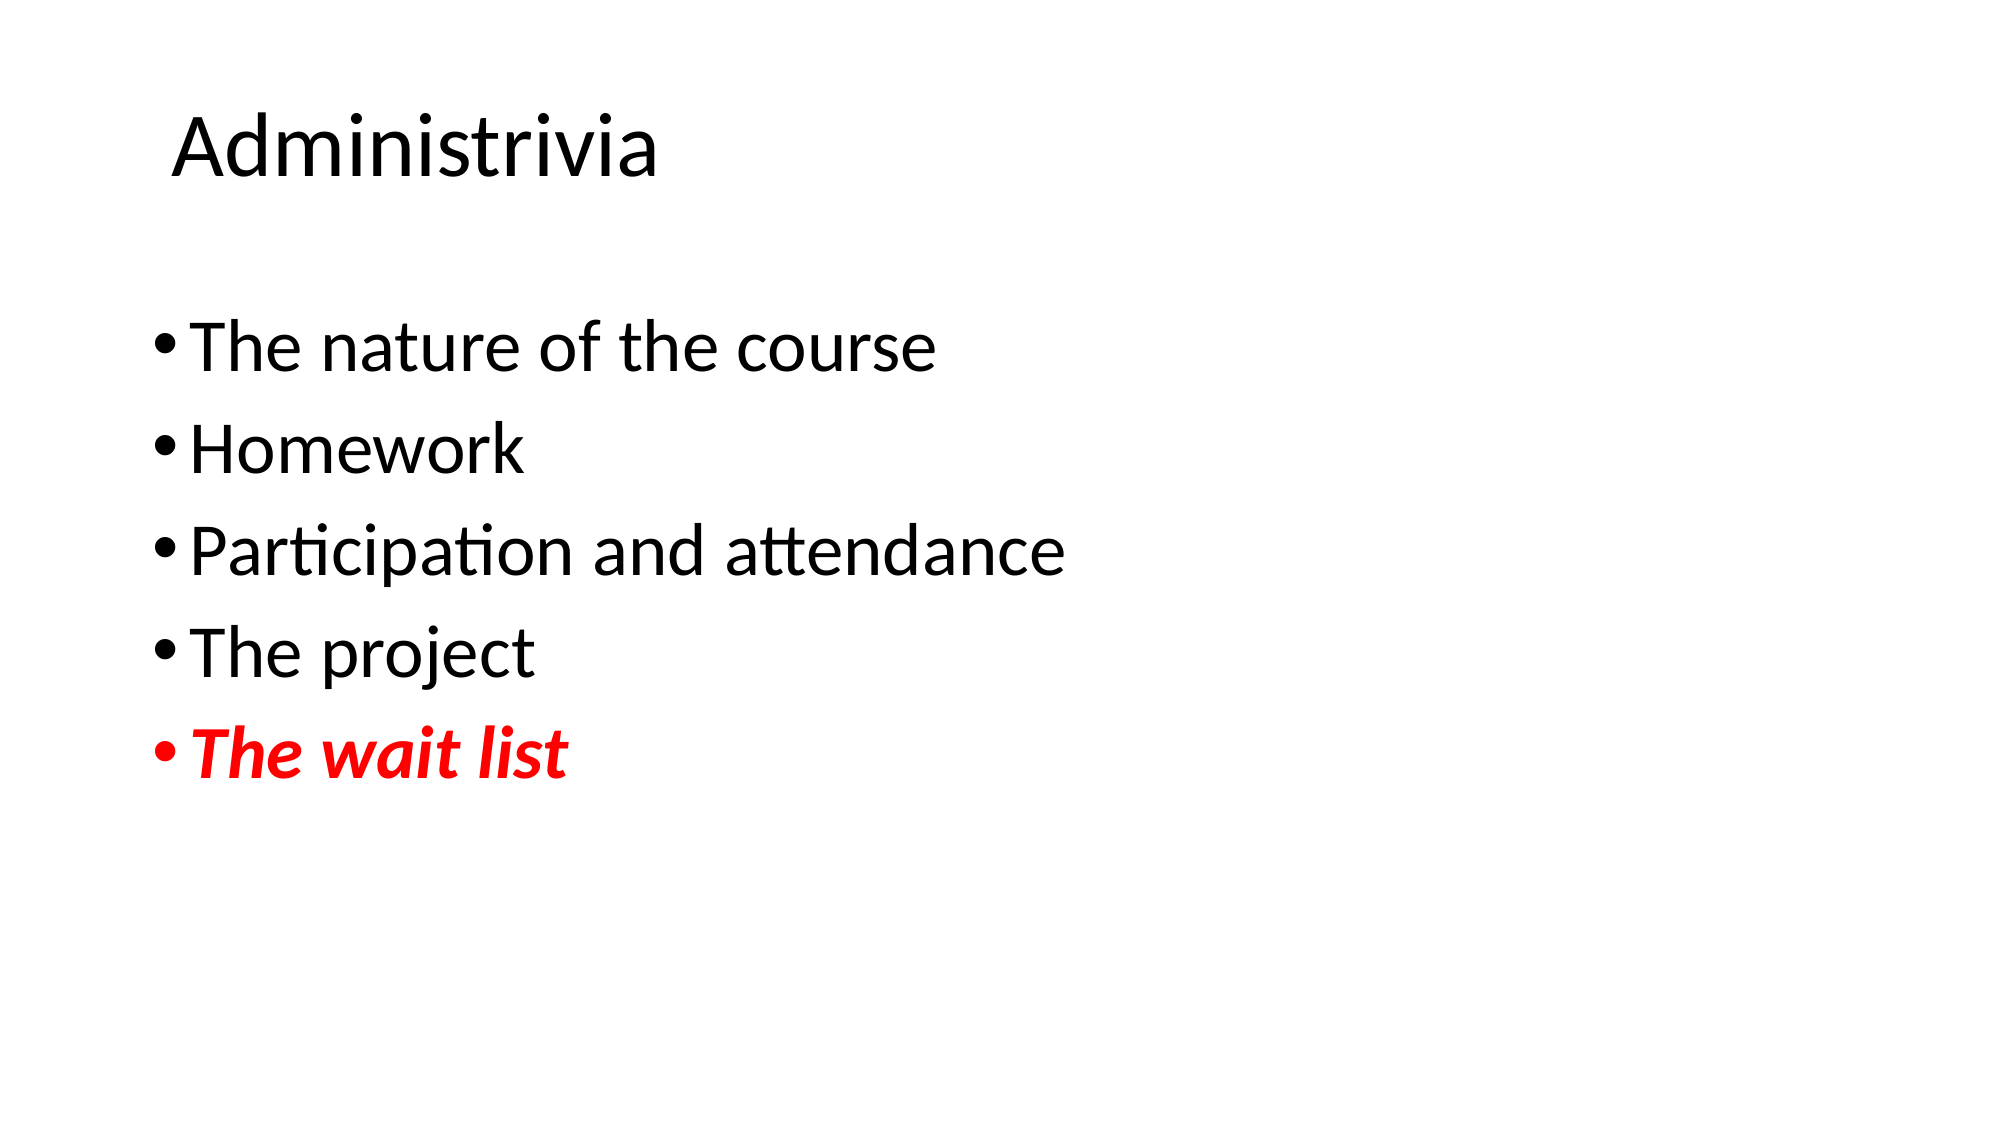

# Administrivia
The nature of the course
Homework
Participation and attendance
The project
The wait list